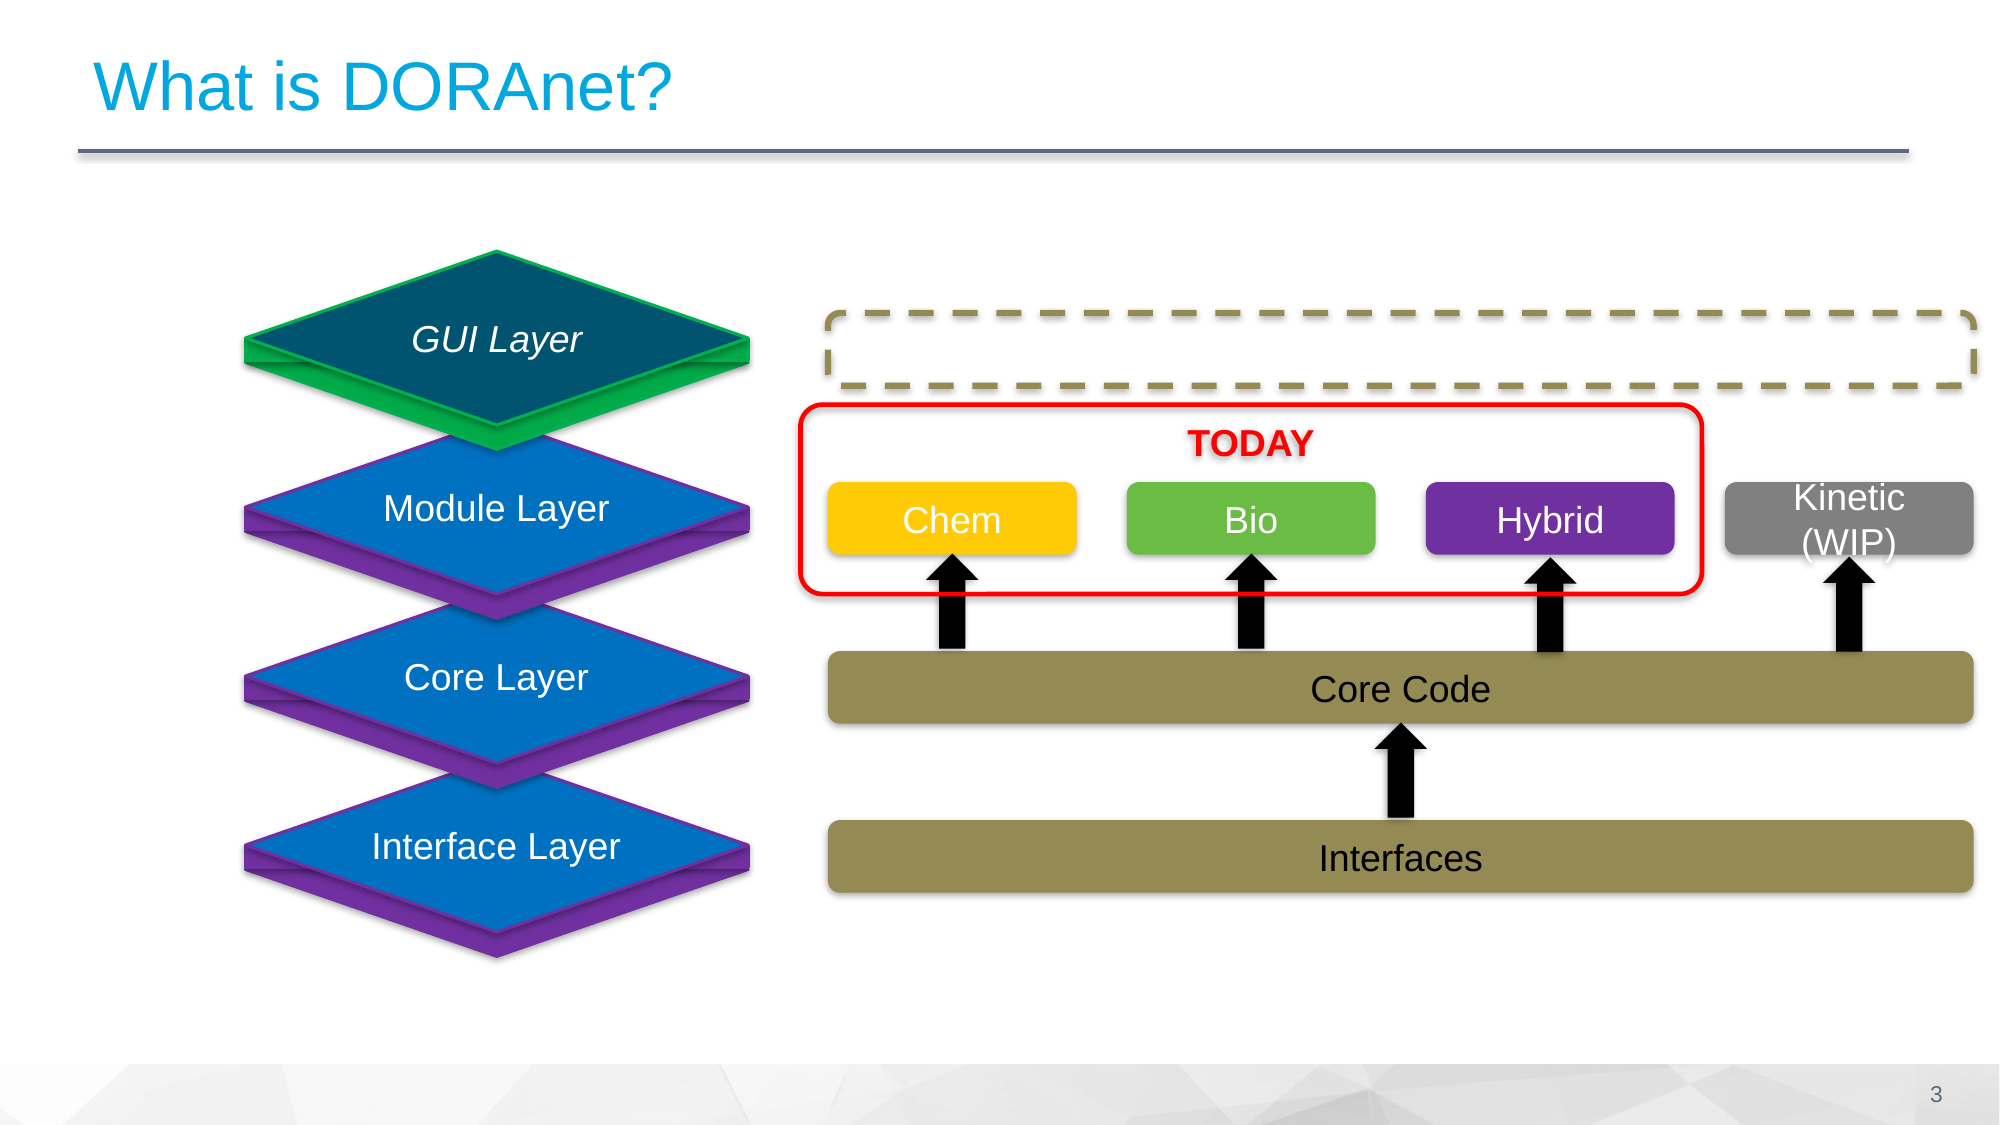

# What is DORAnet?

GUI Layer

TODAY
Module Layer
Chem
Bio
Hybrid
Kinetic (WIP)

Core Layer
Core Code

Interface Layer
Interfaces